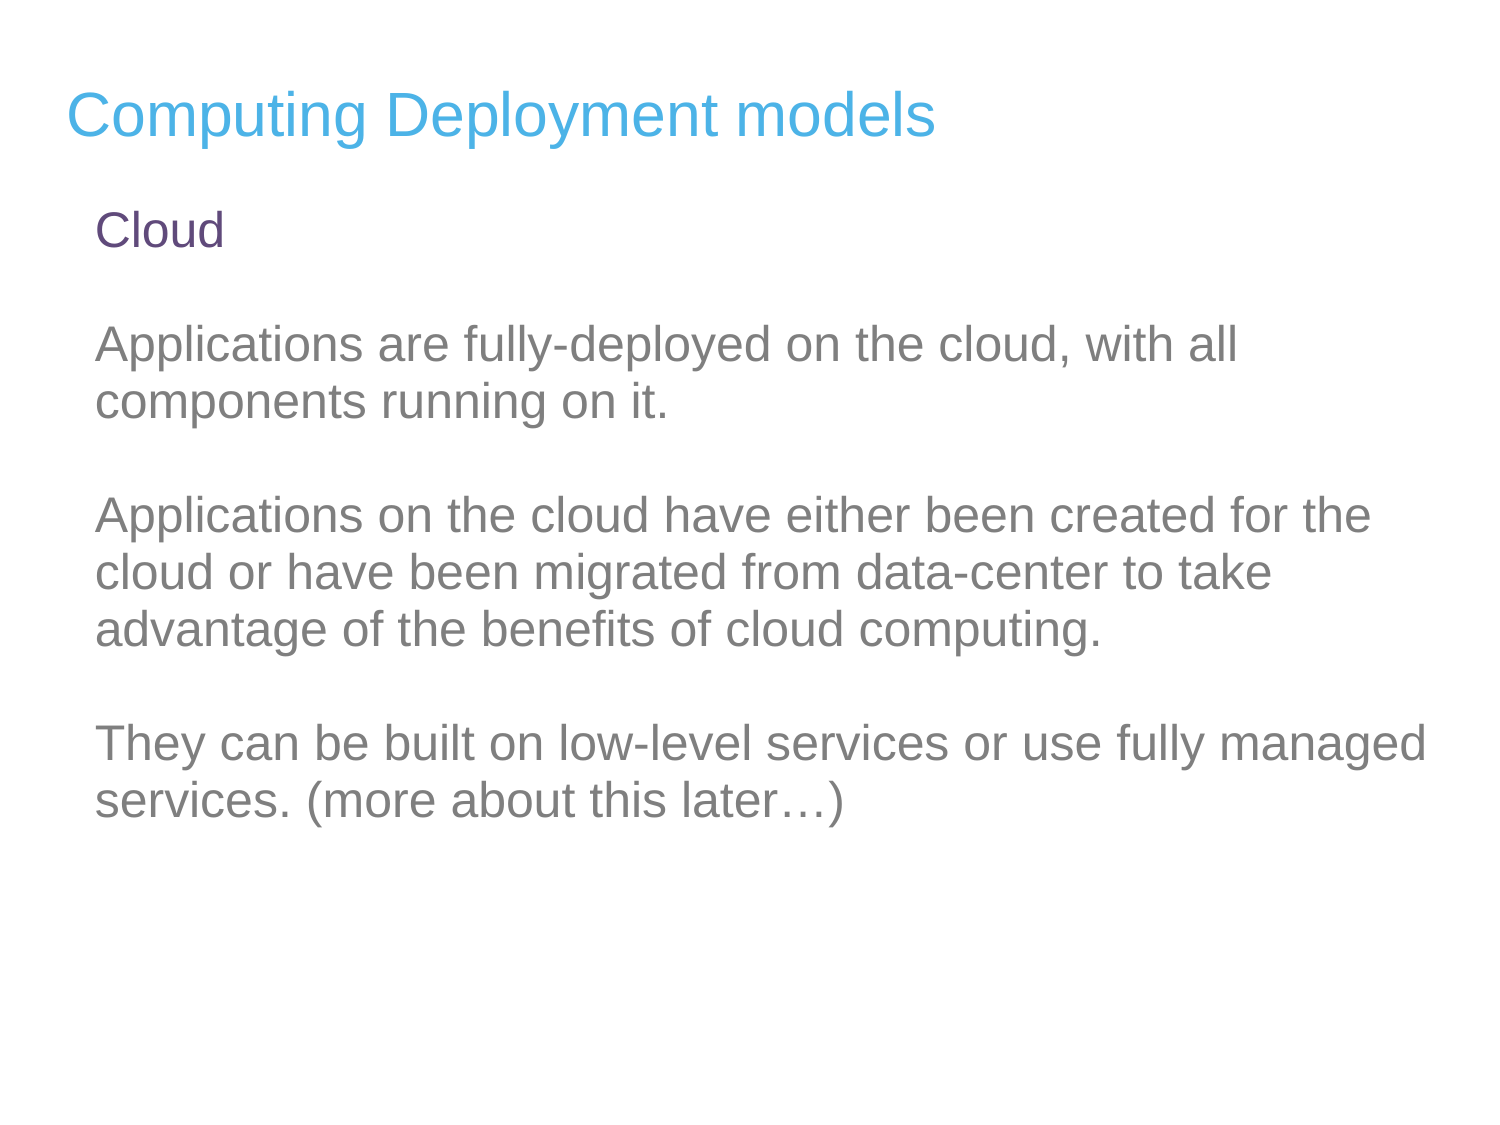

Computing Deployment models
Cloud

Applications are fully-deployed on the cloud, with all components running on it.

Applications on the cloud have either been created for the cloud or have been migrated from data-center to take advantage of the benefits of cloud computing.

They can be built on low-level services or use fully managed services. (more about this later…)